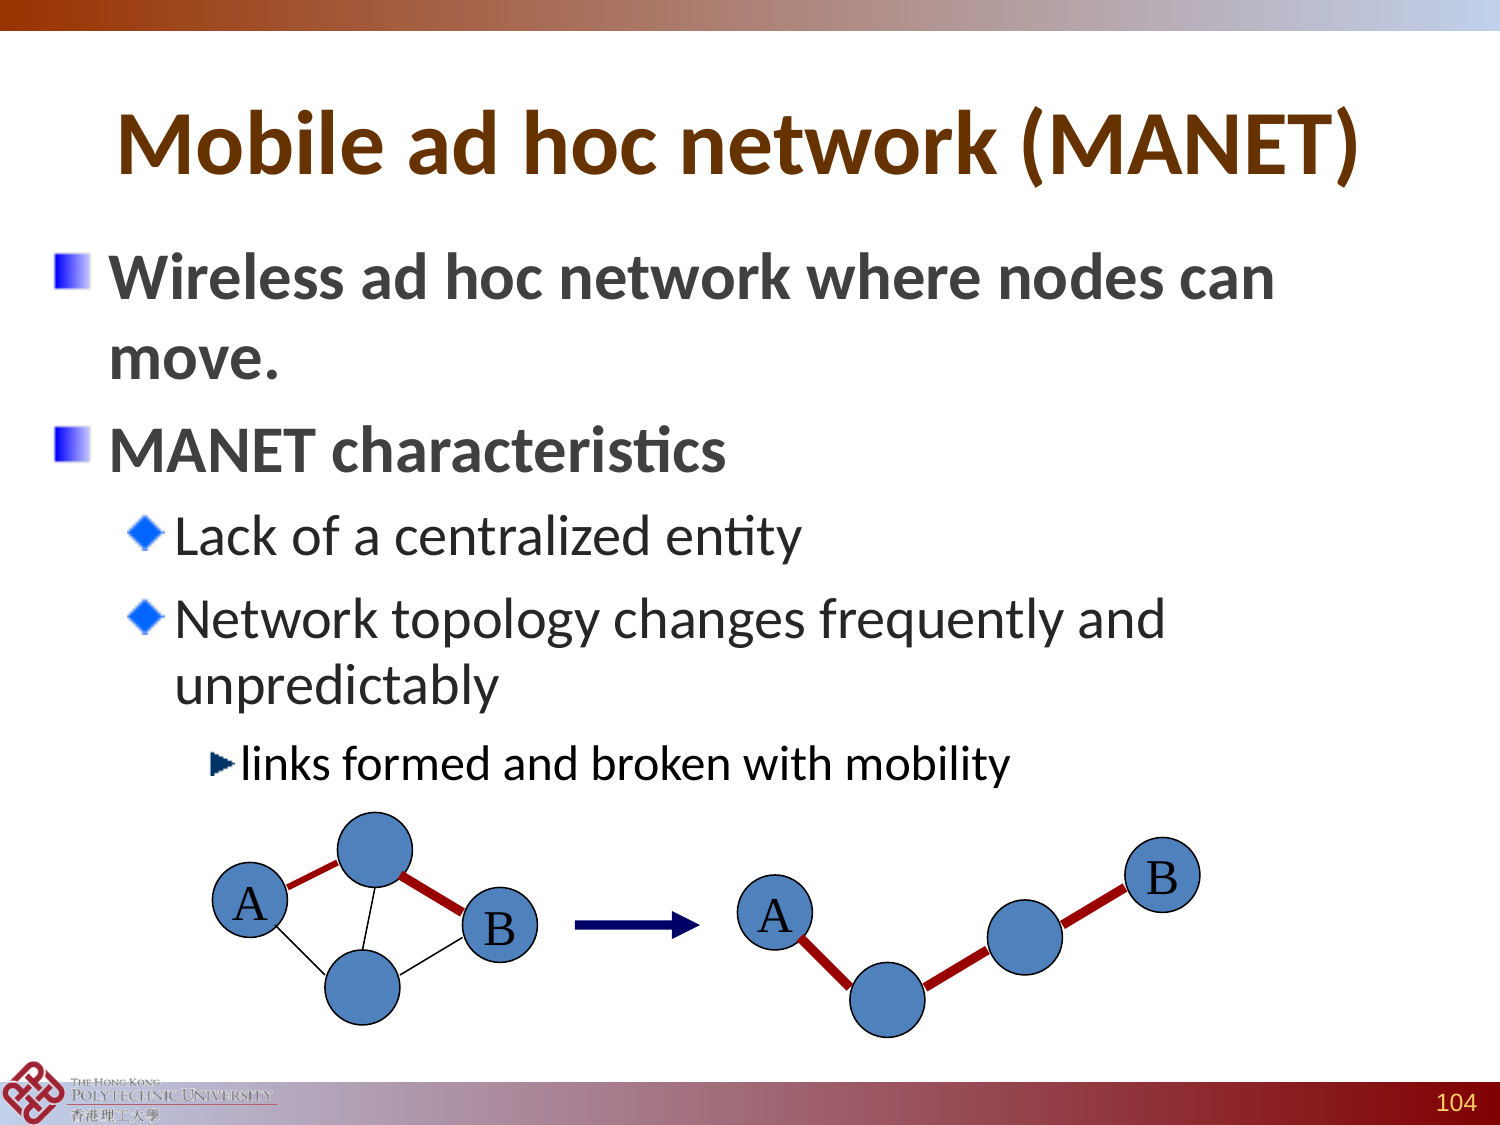

# Mobile ad hoc network (MANET)
Wireless ad hoc network where nodes can move.
MANET characteristics
Lack of a centralized entity
Network topology changes frequently and unpredictably
links formed and broken with mobility

B
A

A

B